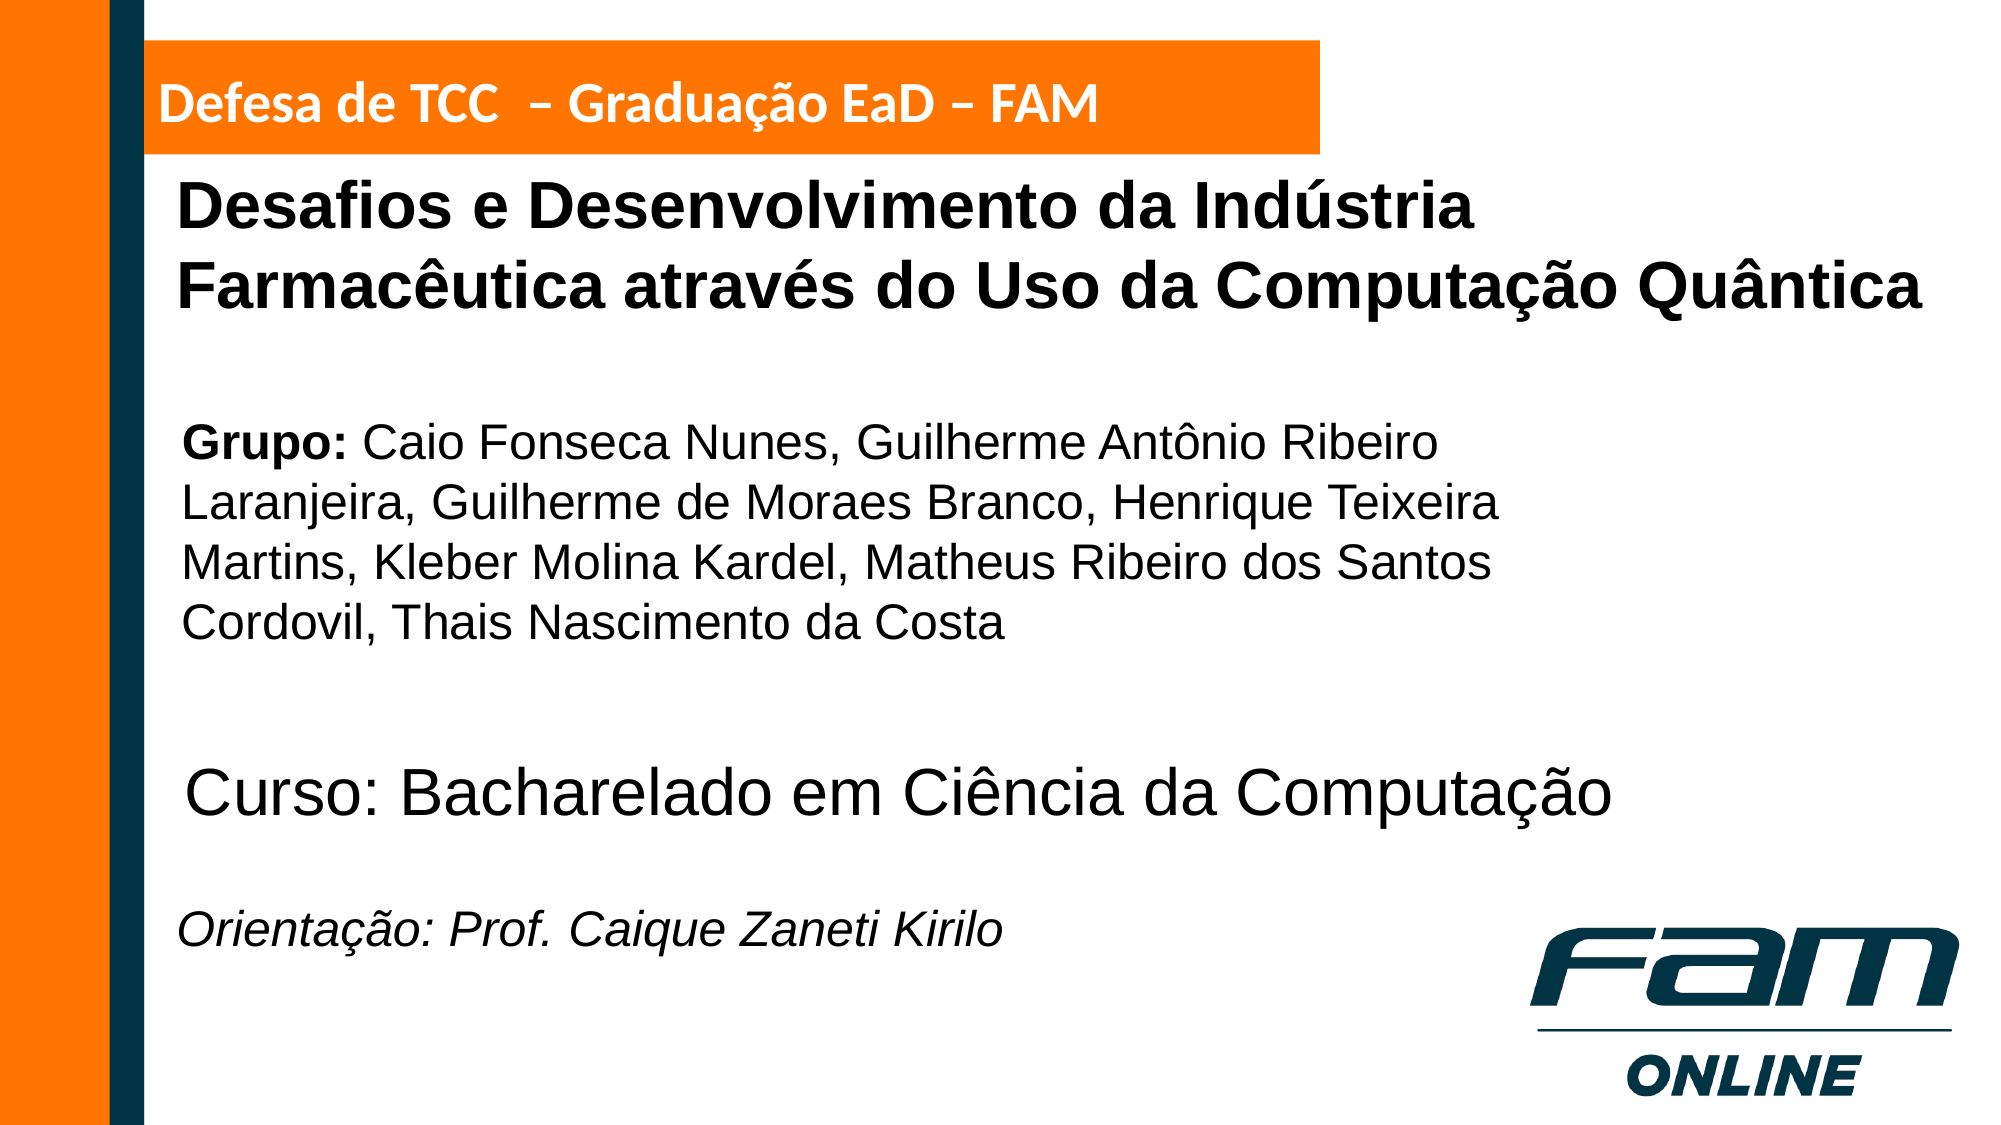

Defesa de TCC  – Graduação EaD – FAM

Desafios e Desenvolvimento da Indústria
Farmacêutica através do Uso da Computação Quântica
Grupo: Caio Fonseca Nunes, Guilherme Antônio Ribeiro Laranjeira, Guilherme de Moraes Branco, Henrique Teixeira Martins, Kleber Molina Kardel, Matheus Ribeiro dos Santos Cordovil, Thais Nascimento da Costa
Curso: Bacharelado em Ciência da Computação
Orientação: Prof. Caique Zaneti Kirilo